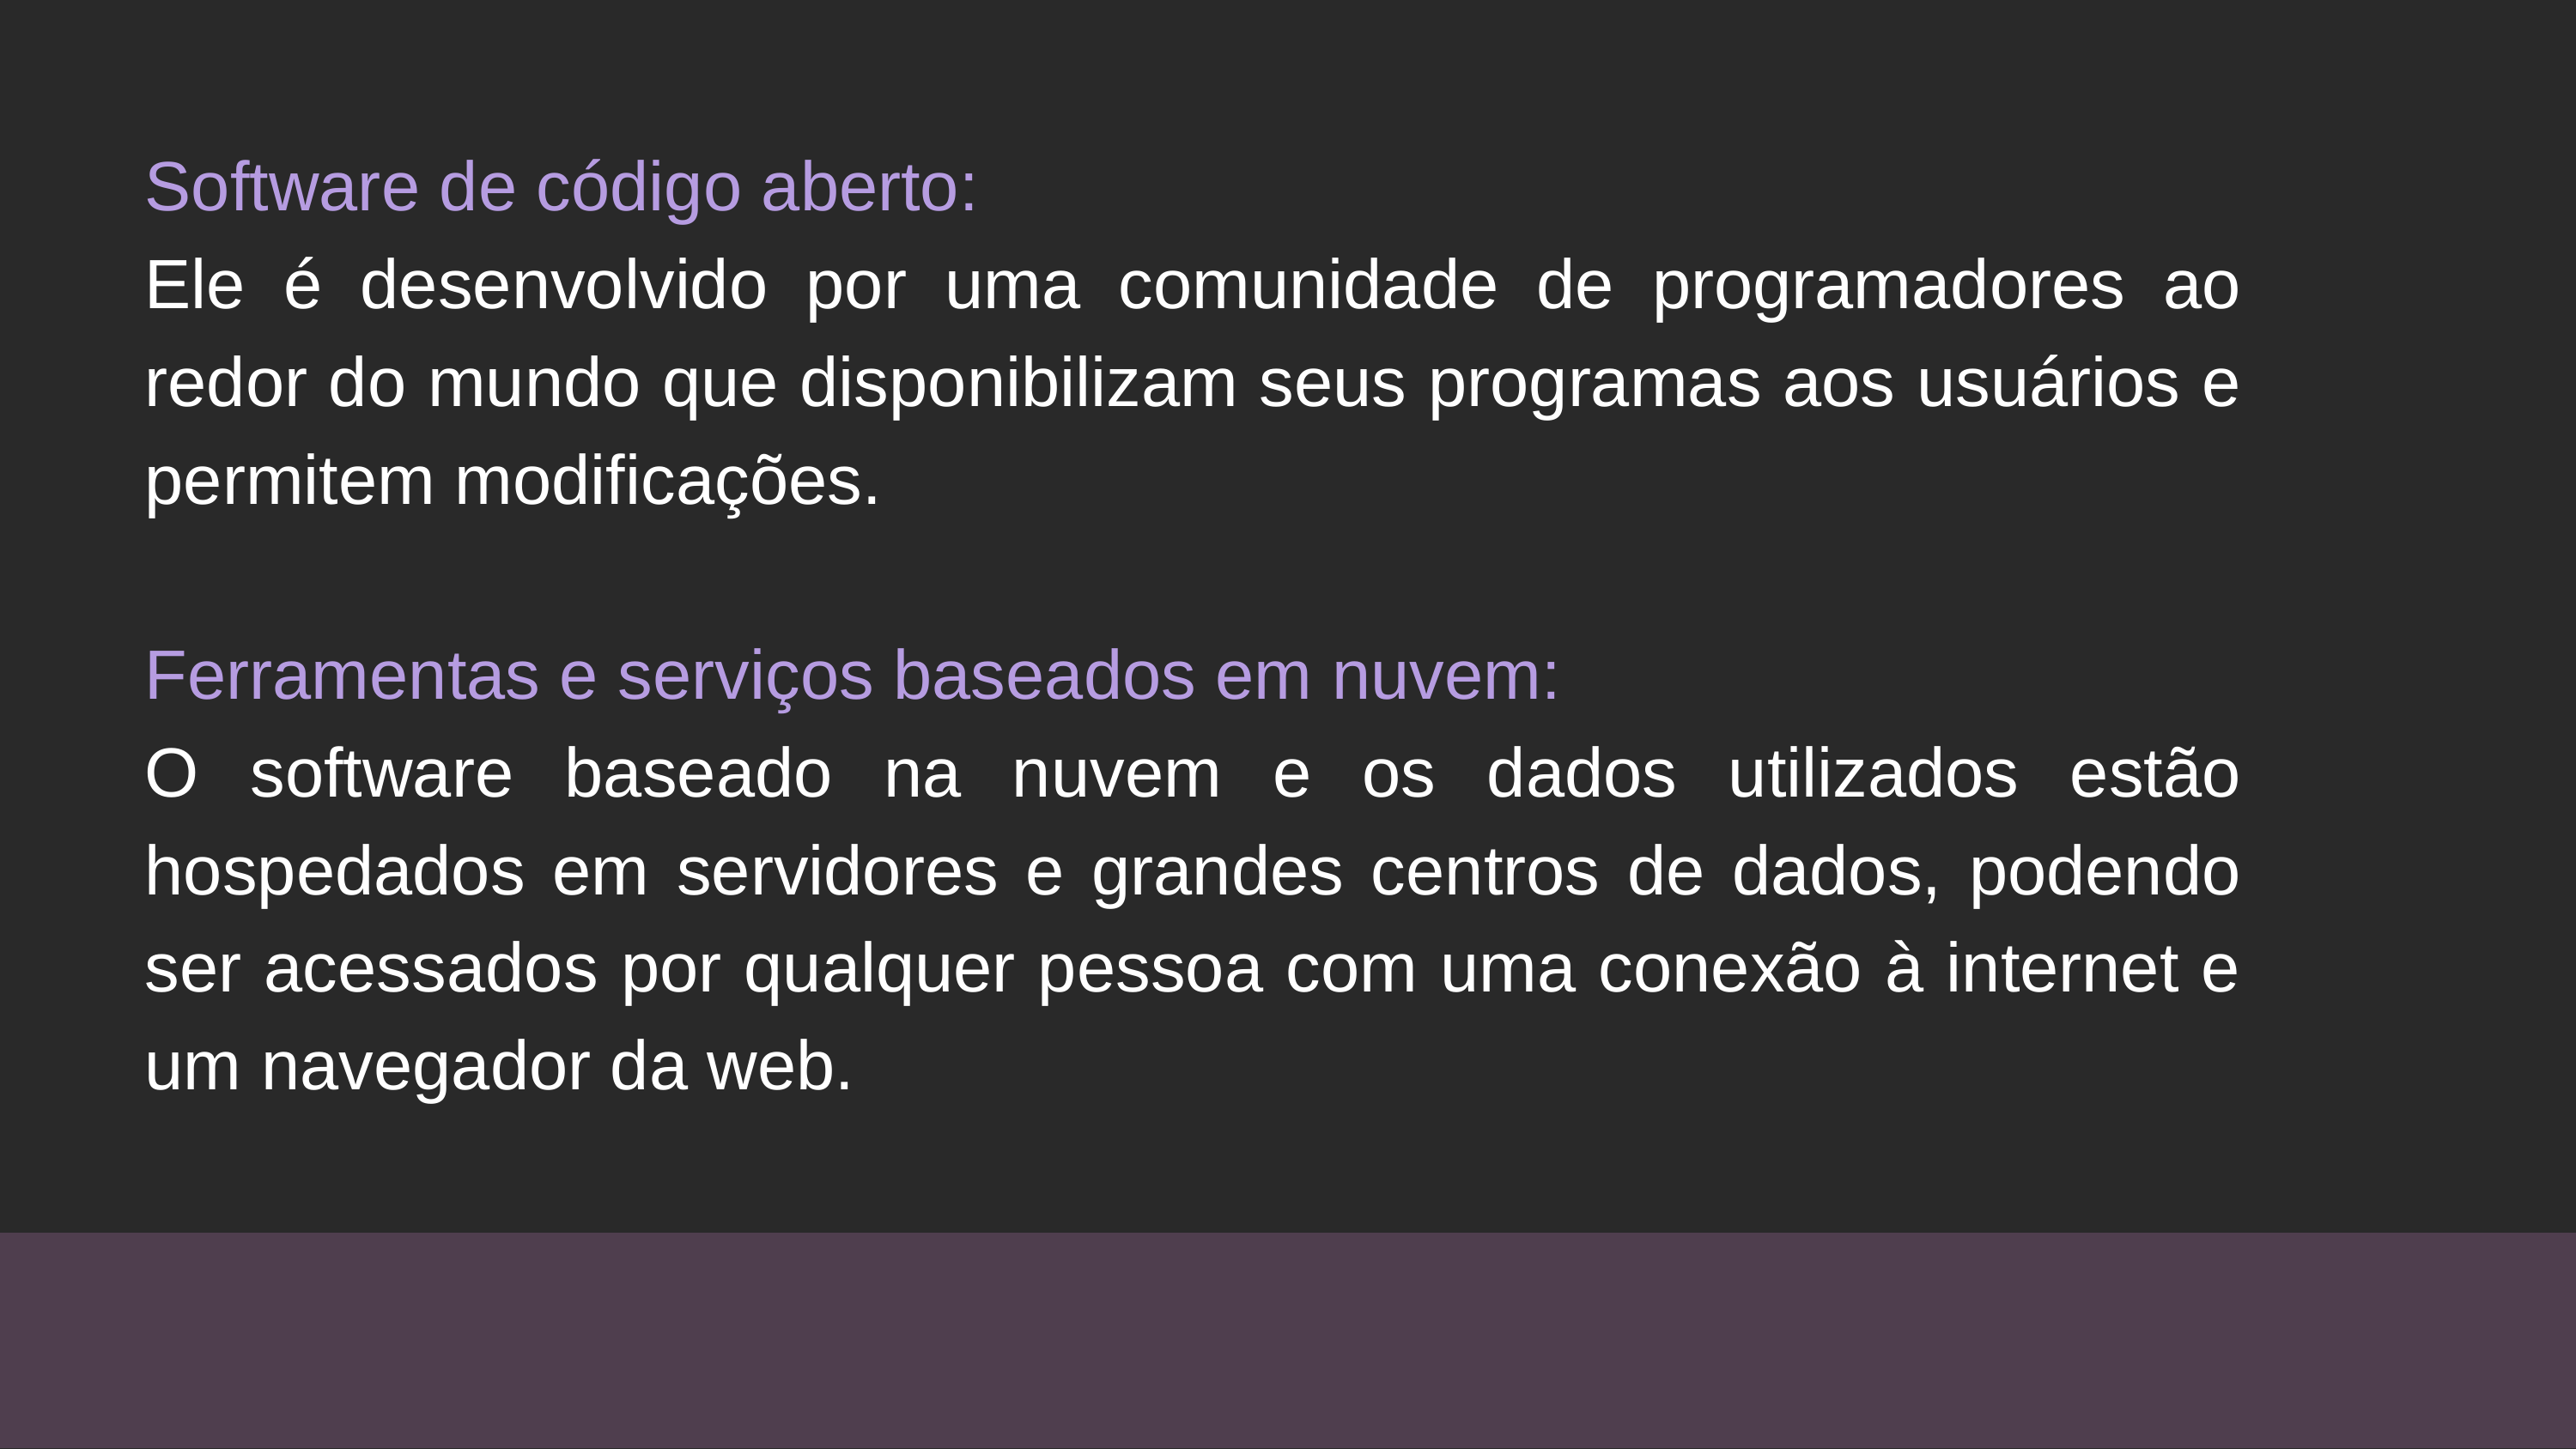

Software de código aberto:
Ele é desenvolvido por uma comunidade de programadores ao redor do mundo que disponibilizam seus programas aos usuários e permitem modificações.

Ferramentas e serviços baseados em nuvem:
O software baseado na nuvem e os dados utilizados estão hospedados em servidores e grandes centros de dados, podendo ser acessados por qualquer pessoa com uma conexão à internet e um navegador da web.